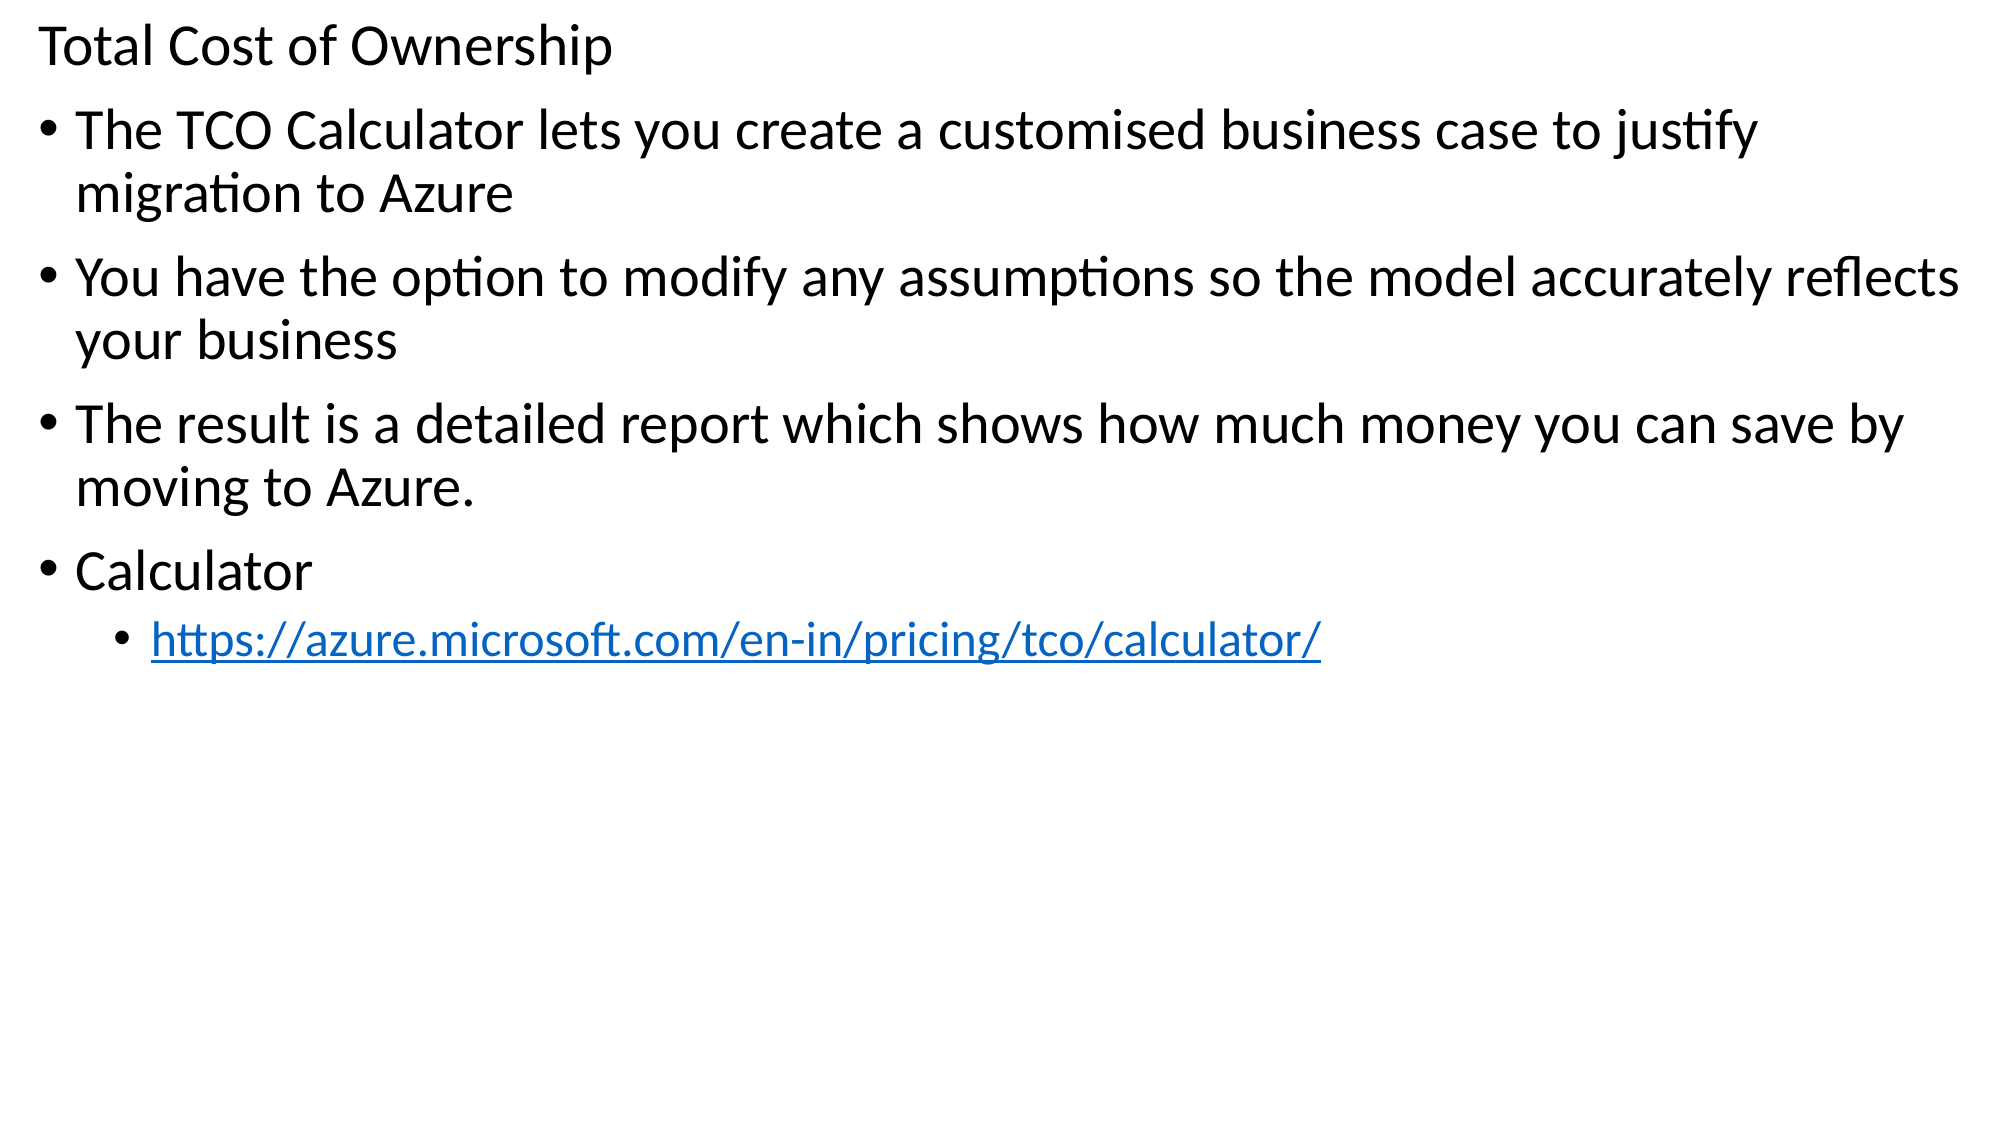

# Total Cost of Ownership
The TCO Calculator lets you create a customised business case to justify migration to Azure
You have the option to modify any assumptions so the model accurately reflects your business
The result is a detailed report which shows how much money you can save by moving to Azure.
Calculator
https://azure.microsoft.com/en-in/pricing/tco/calculator/